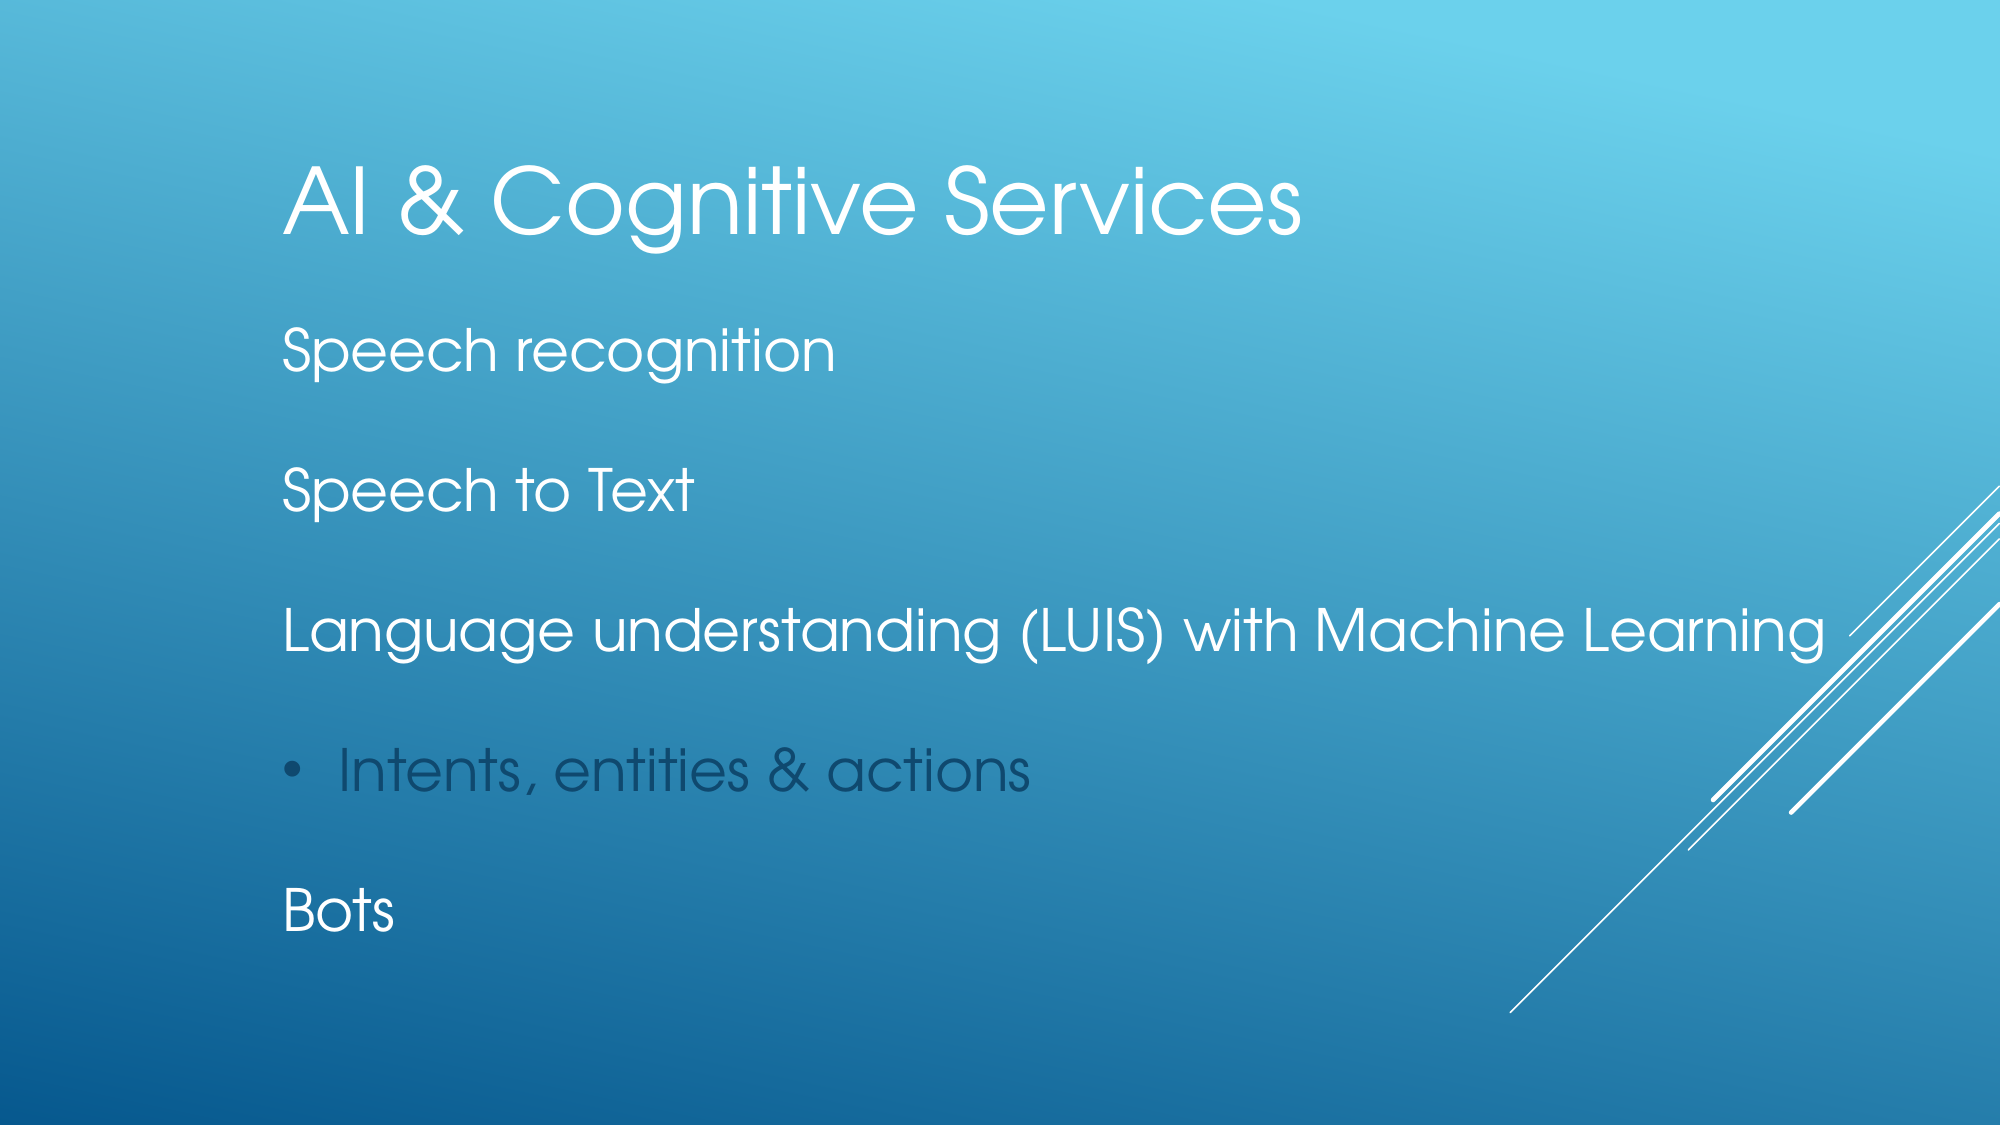

AI & Cognitive Services

Speech recognition

Speech to Text

Language understanding (LUIS) with Machine Learning

Intents, entities & actions

Bots